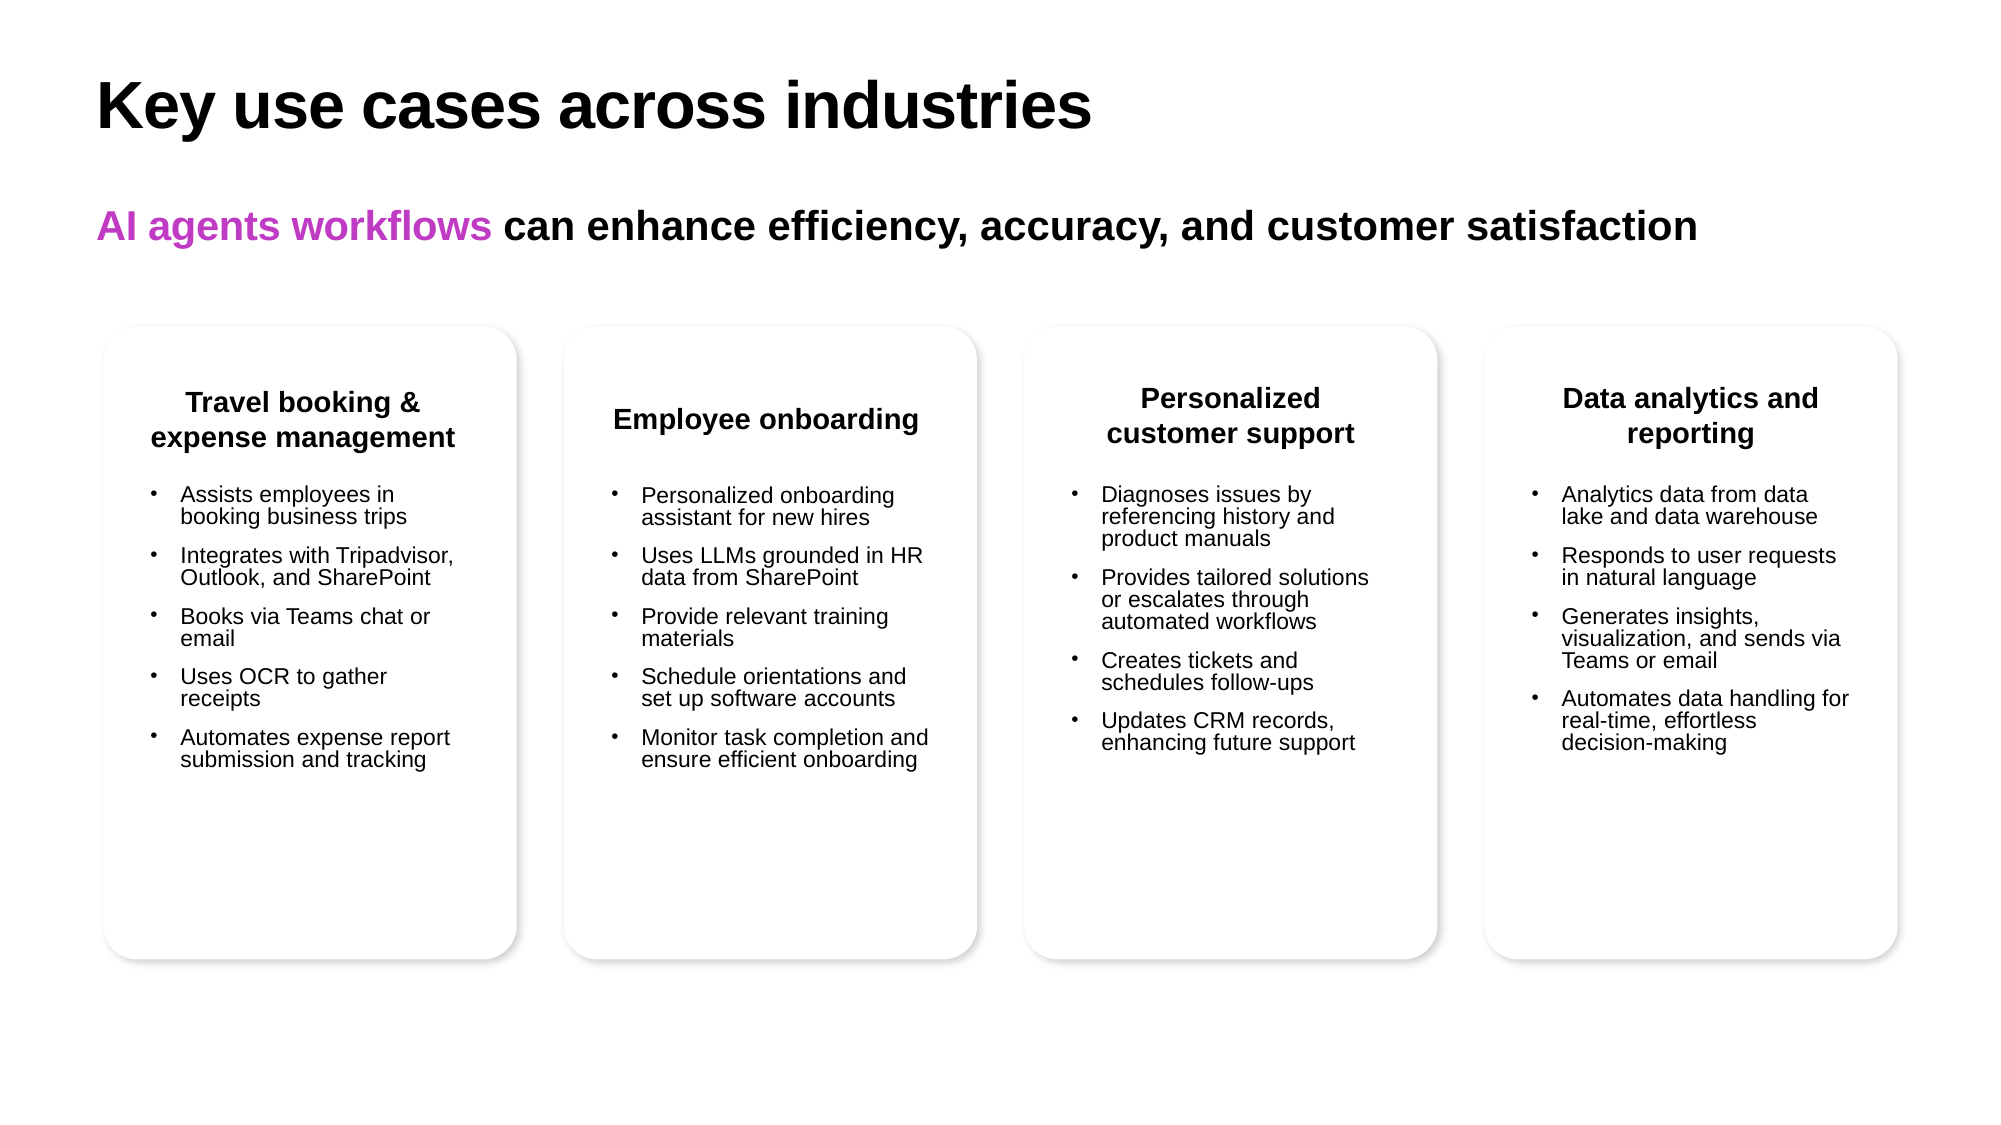

# Key use cases across industries
AI agents workflows can enhance efficiency, accuracy, and customer satisfaction

Travel booking & expense management
Data analytics and reporting
Personalized customer support
Employee onboarding
Analytics data from data lake and data warehouse
Responds to user requests in natural language
Generates insights, visualization, and sends via Teams or email
Automates data handling for real-time, effortless decision-making
Assists employees in booking business trips
Integrates with Tripadvisor, Outlook, and SharePoint
Books via Teams chat or email
Uses OCR to gather receipts
Automates expense report submission and tracking

Personalized onboarding assistant for new hires
Uses LLMs grounded in HR data from SharePoint
Provide relevant training materials
Schedule orientations and set up software accounts
Monitor task completion and ensure efficient onboarding
Diagnoses issues by referencing history and product manuals
Provides tailored solutions or escalates through automated workflows
Creates tickets and schedules follow-ups
Updates CRM records, enhancing future support